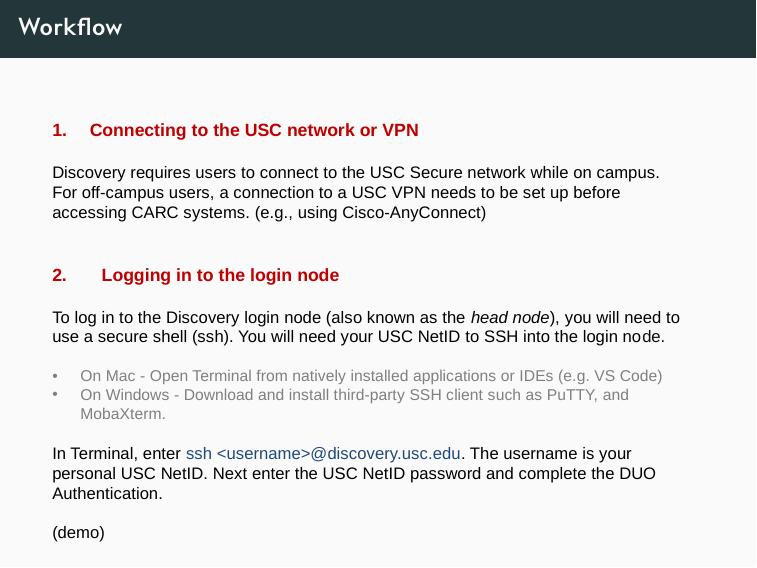

Workflow
Connecting to the USC network or VPN

Discovery requires users to connect to the USC Secure network while on campus.  For off-campus users, a connection to a USC VPN needs to be set up before accessing CARC systems. (e.g., using Cisco-AnyConnect)

2.       Logging in to the login node

To log in to the Discovery login node (also known as the head node), you will need to use a secure shell (ssh). You will need your USC NetID to SSH into the login node.

On Mac - Open Terminal from natively installed applications or IDEs (e.g. VS Code)
On Windows - Download and install third-party SSH client such as PuTTY, and MobaXterm.

In Terminal, enter ssh <username>@discovery.usc.edu. The username is your personal USC NetID. Next enter the USC NetID password and complete the DUO Authentication.

(demo)